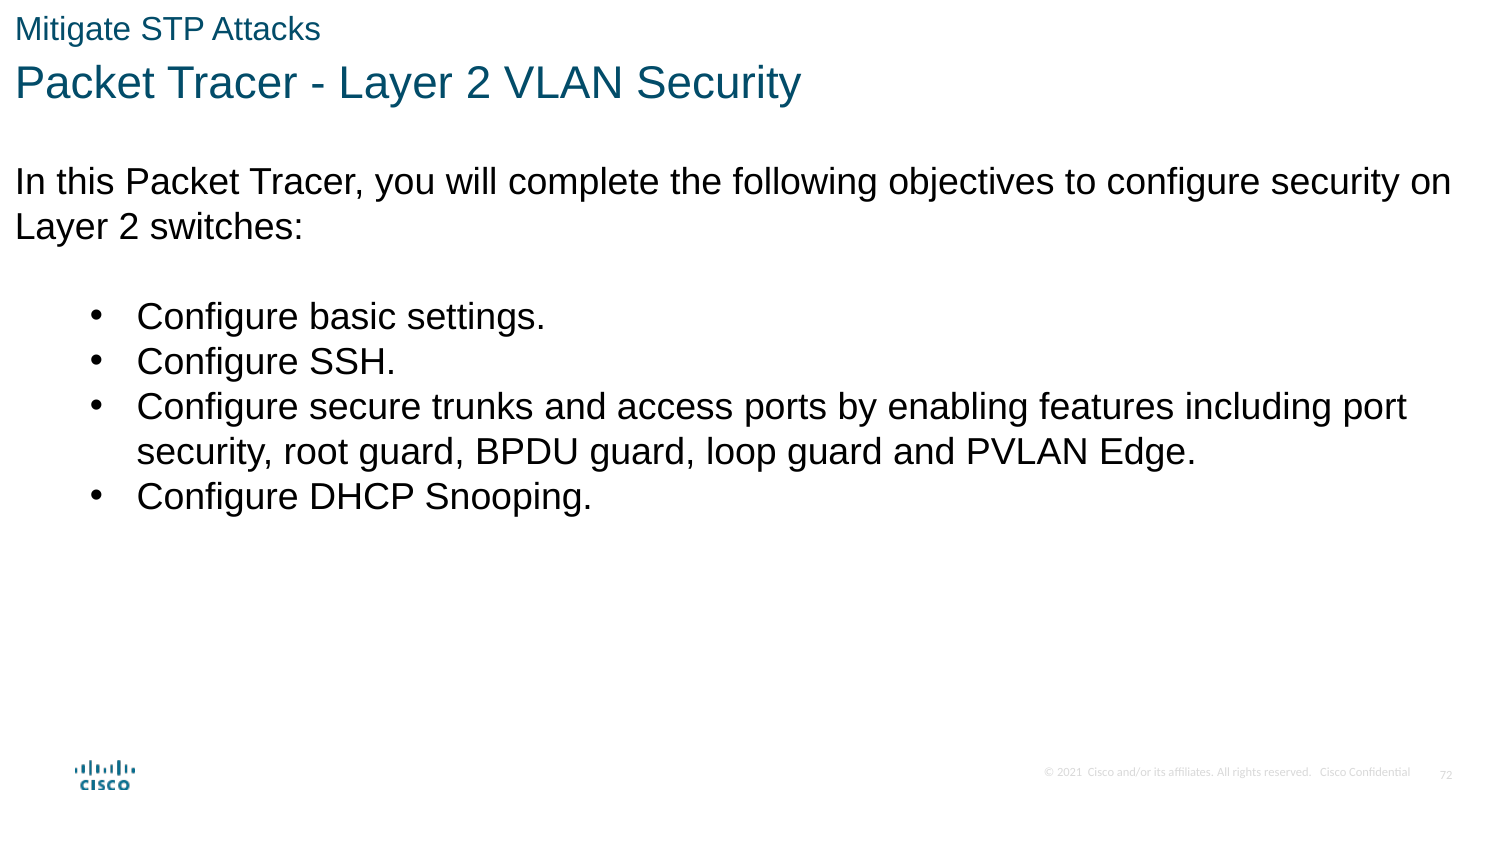

Mitigate STP Attacks
Packet Tracer - Layer 2 VLAN Security
In this Packet Tracer, you will complete the following objectives to configure security on Layer 2 switches:

Configure basic settings.
Configure SSH.
Configure secure trunks and access ports by enabling features including port security, root guard, BPDU guard, loop guard and PVLAN Edge.
Configure DHCP Snooping.
72